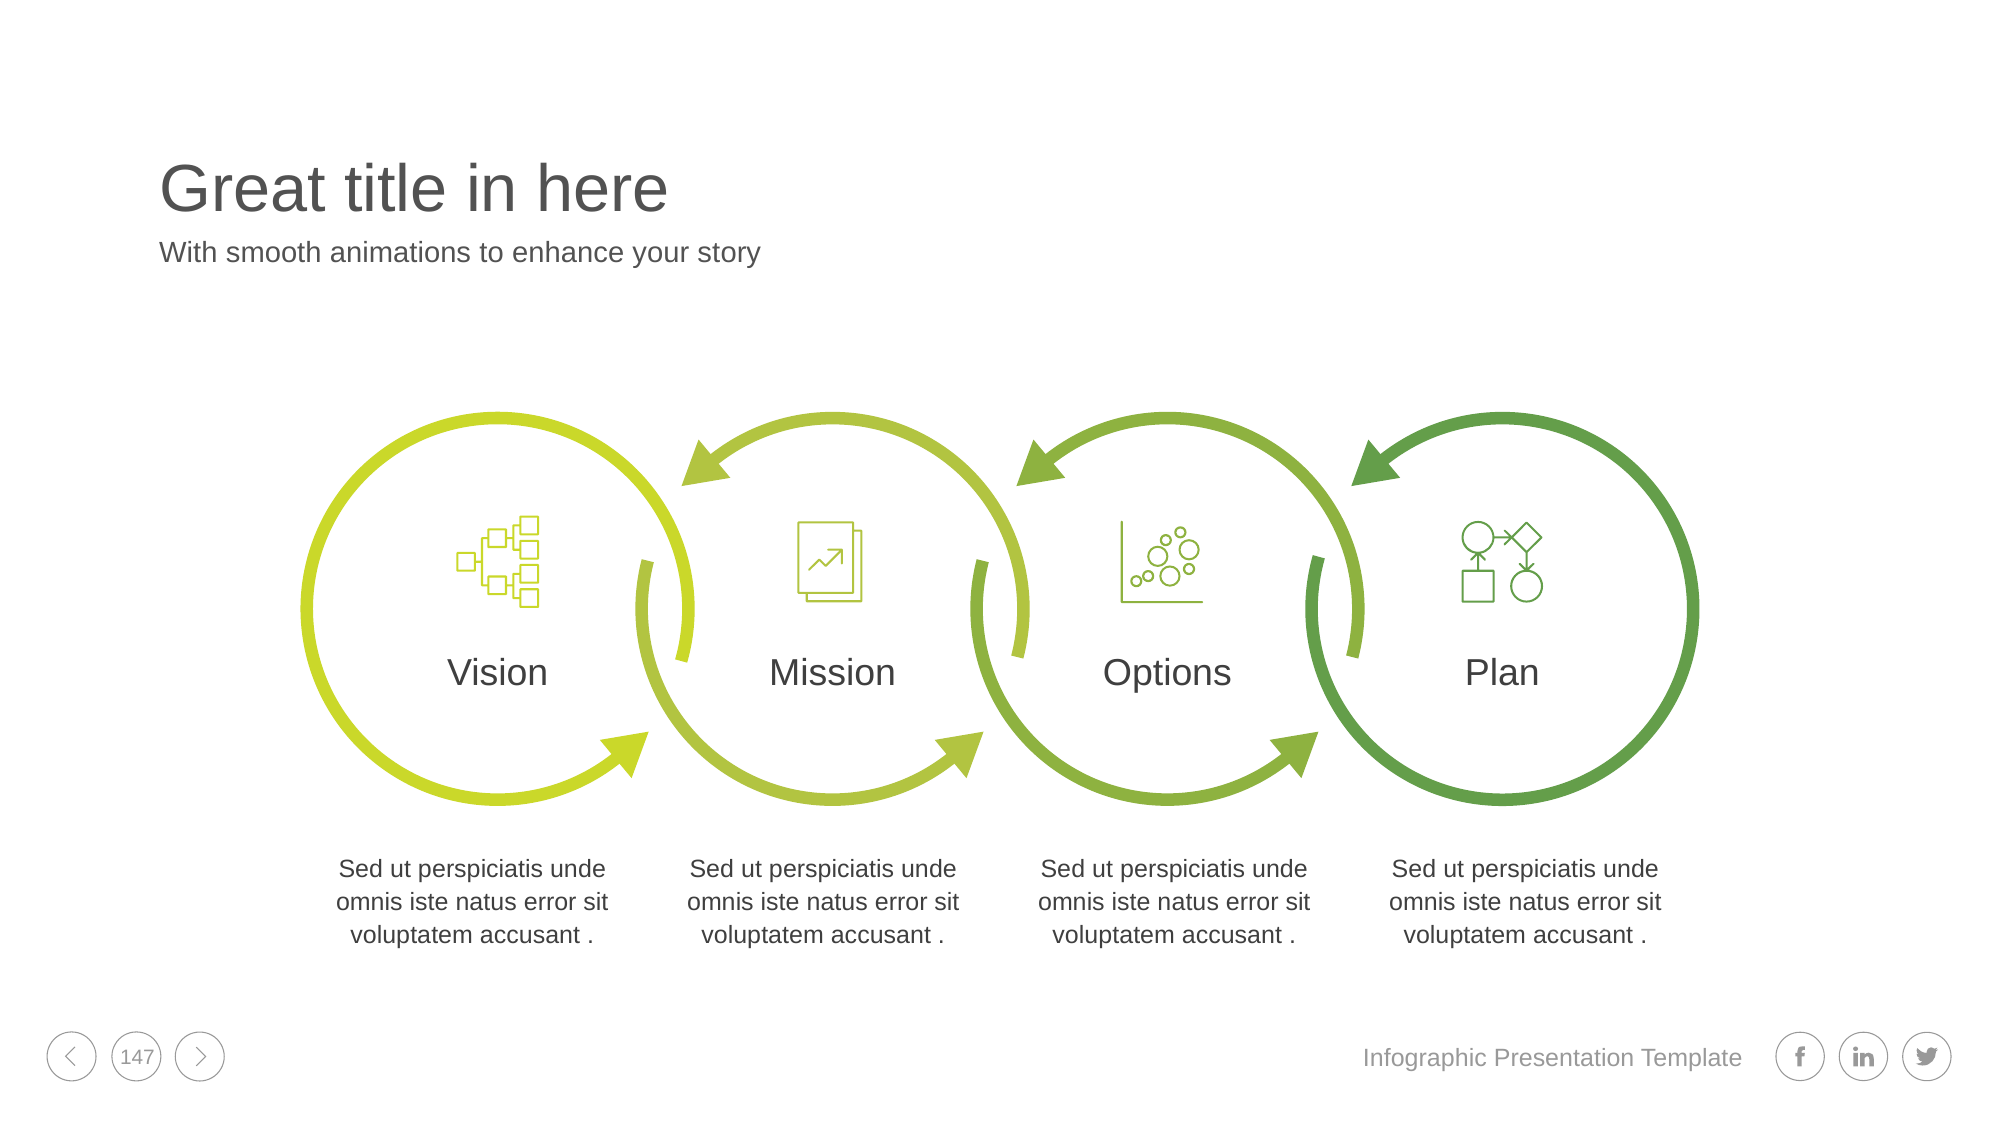

Great title in here
With smooth animations to enhance your story

Vision
Mission
Options
Plan
Sed ut perspiciatis unde omnis iste natus error sit voluptatem accusant .
Sed ut perspiciatis unde omnis iste natus error sit voluptatem accusant .
Sed ut perspiciatis unde omnis iste natus error sit voluptatem accusant .
Sed ut perspiciatis unde omnis iste natus error sit voluptatem accusant .
147